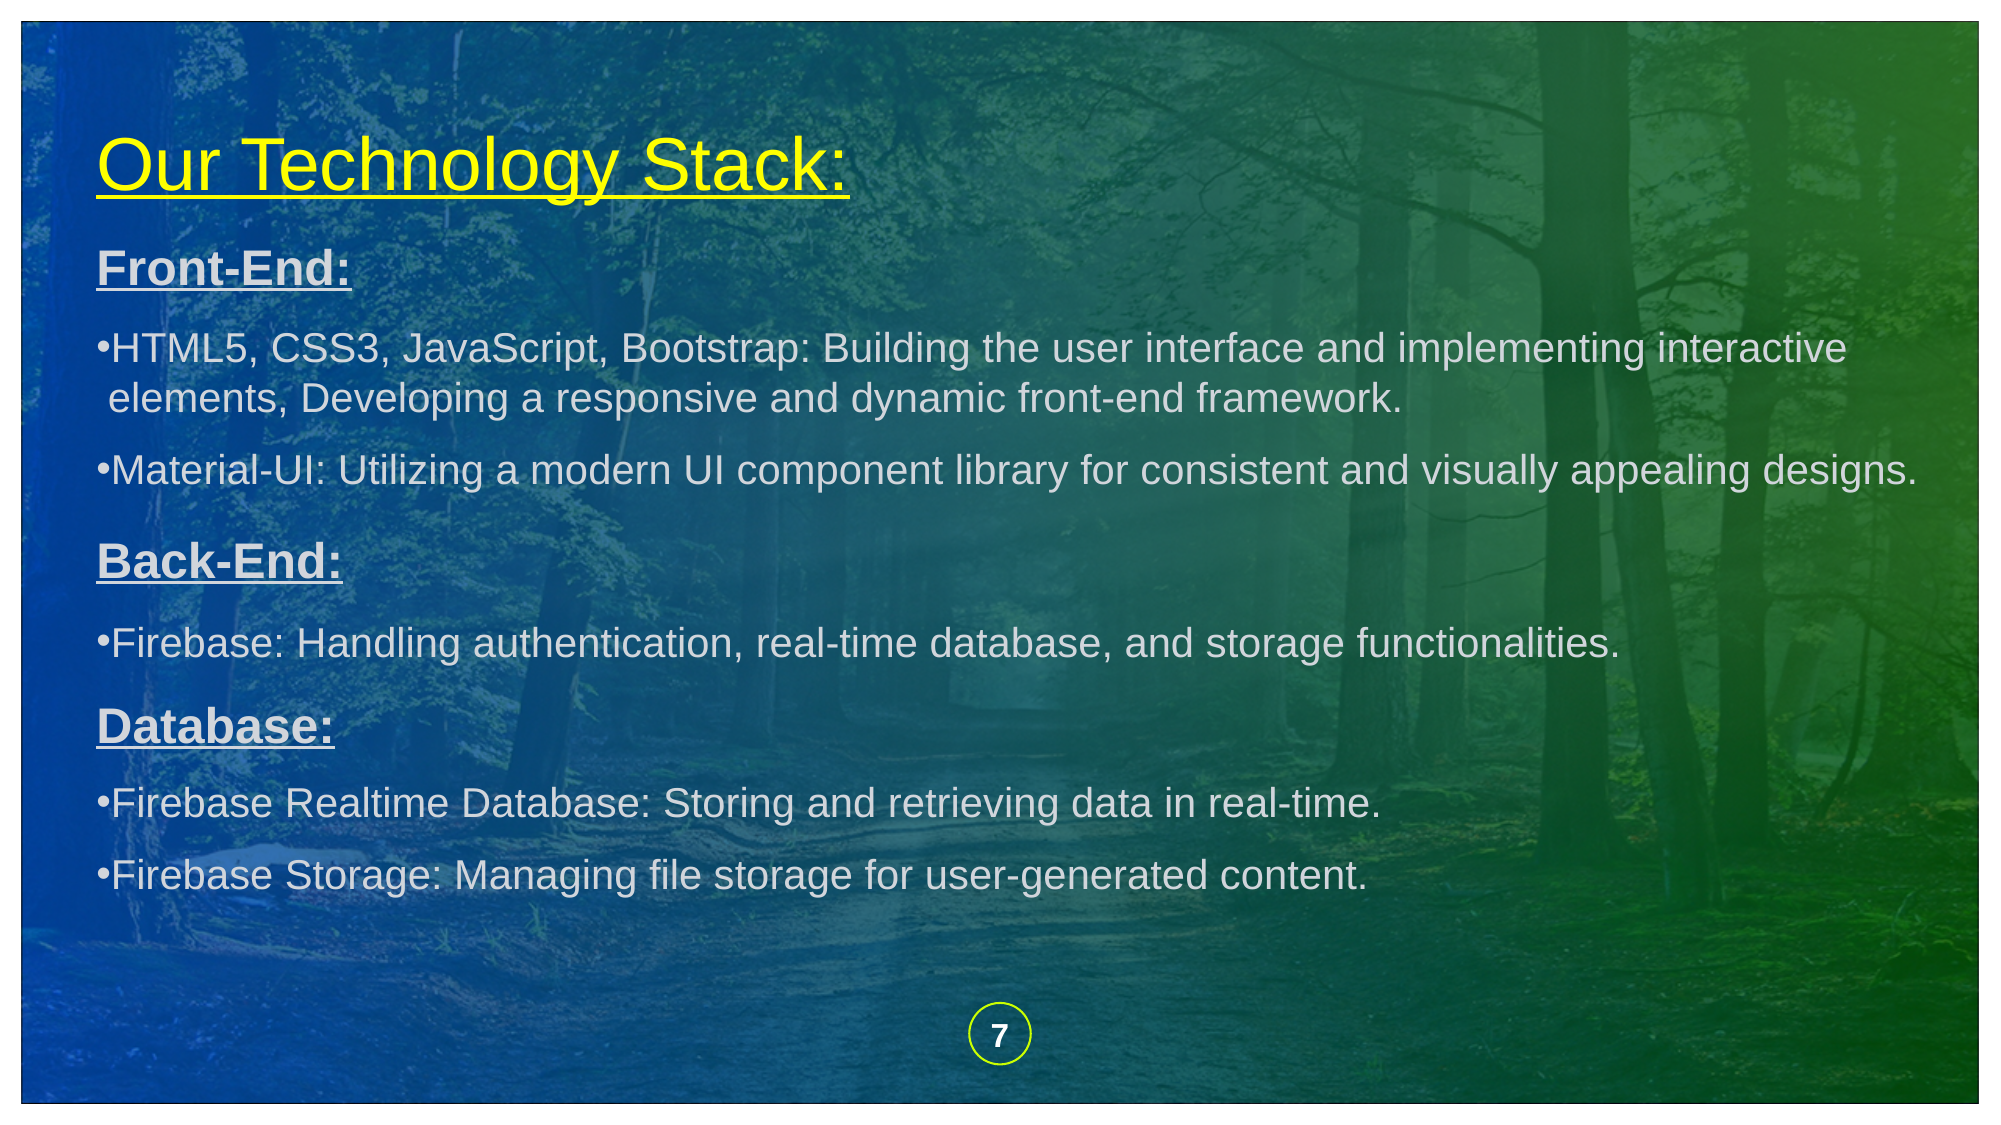

Our Technology Stack:

Front-End:

HTML5, CSS3, JavaScript, Bootstrap: Building the user interface and implementing interactive
 elements, Developing a responsive and dynamic front-end framework.

Material-UI: Utilizing a modern UI component library for consistent and visually appealing designs.

Back-End:

Firebase: Handling authentication, real-time database, and storage functionalities.

Database:

Firebase Realtime Database: Storing and retrieving data in real-time.

Firebase Storage: Managing file storage for user-generated content.

7